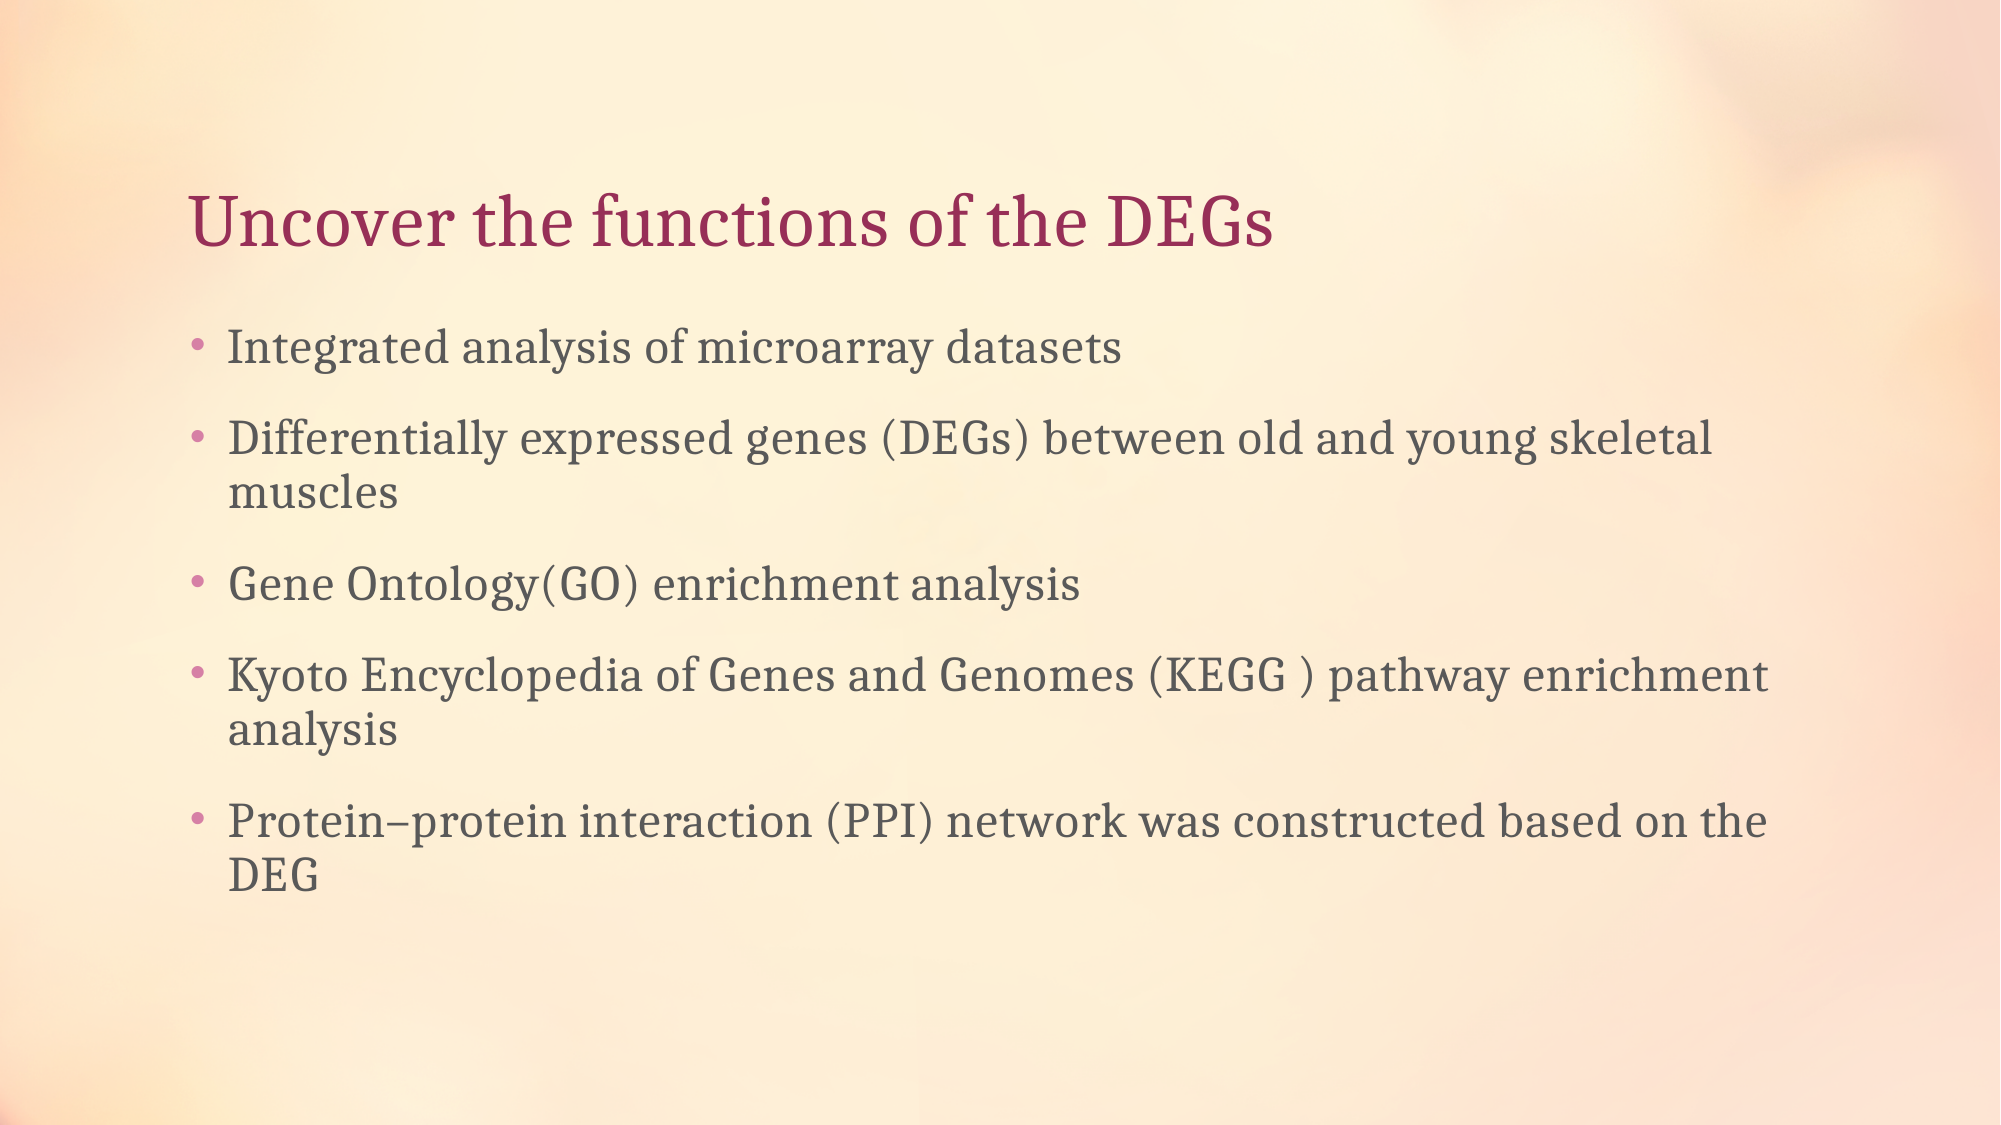

# Uncover the functions of the DEGs
Integrated analysis of microarray datasets
Differentially expressed genes (DEGs) between old and young skeletal muscles
Gene Ontology(GO) enrichment analysis
Kyoto Encyclopedia of Genes and Genomes (KEGG ) pathway enrichment analysis
Protein–protein interaction (PPI) network was constructed based on the DEG